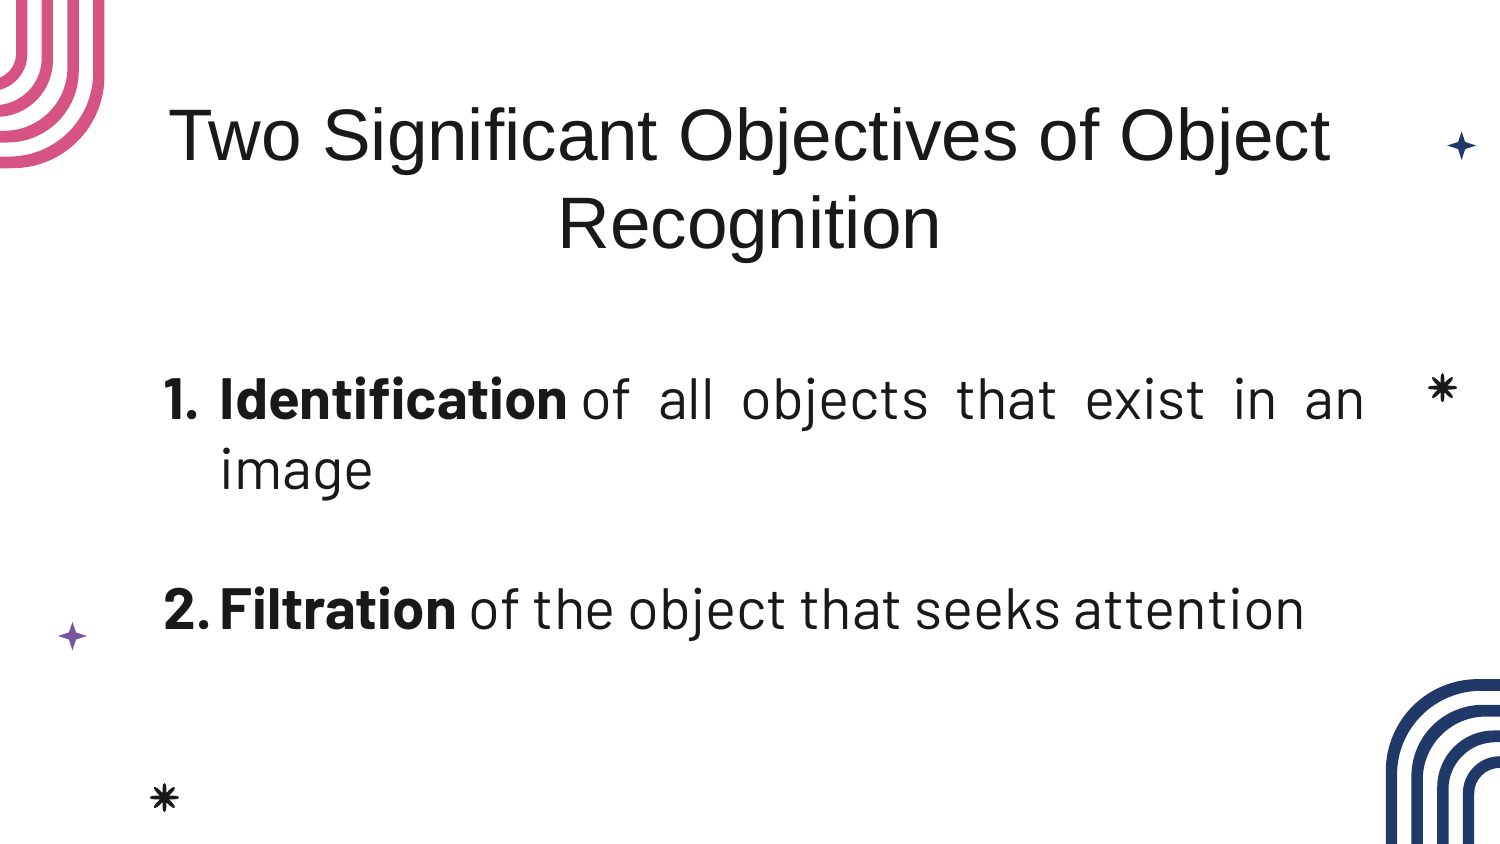

# Two Significant Objectives of Object Recognition
Identification of all objects that exist in an image

Filtration of the object that seeks attention